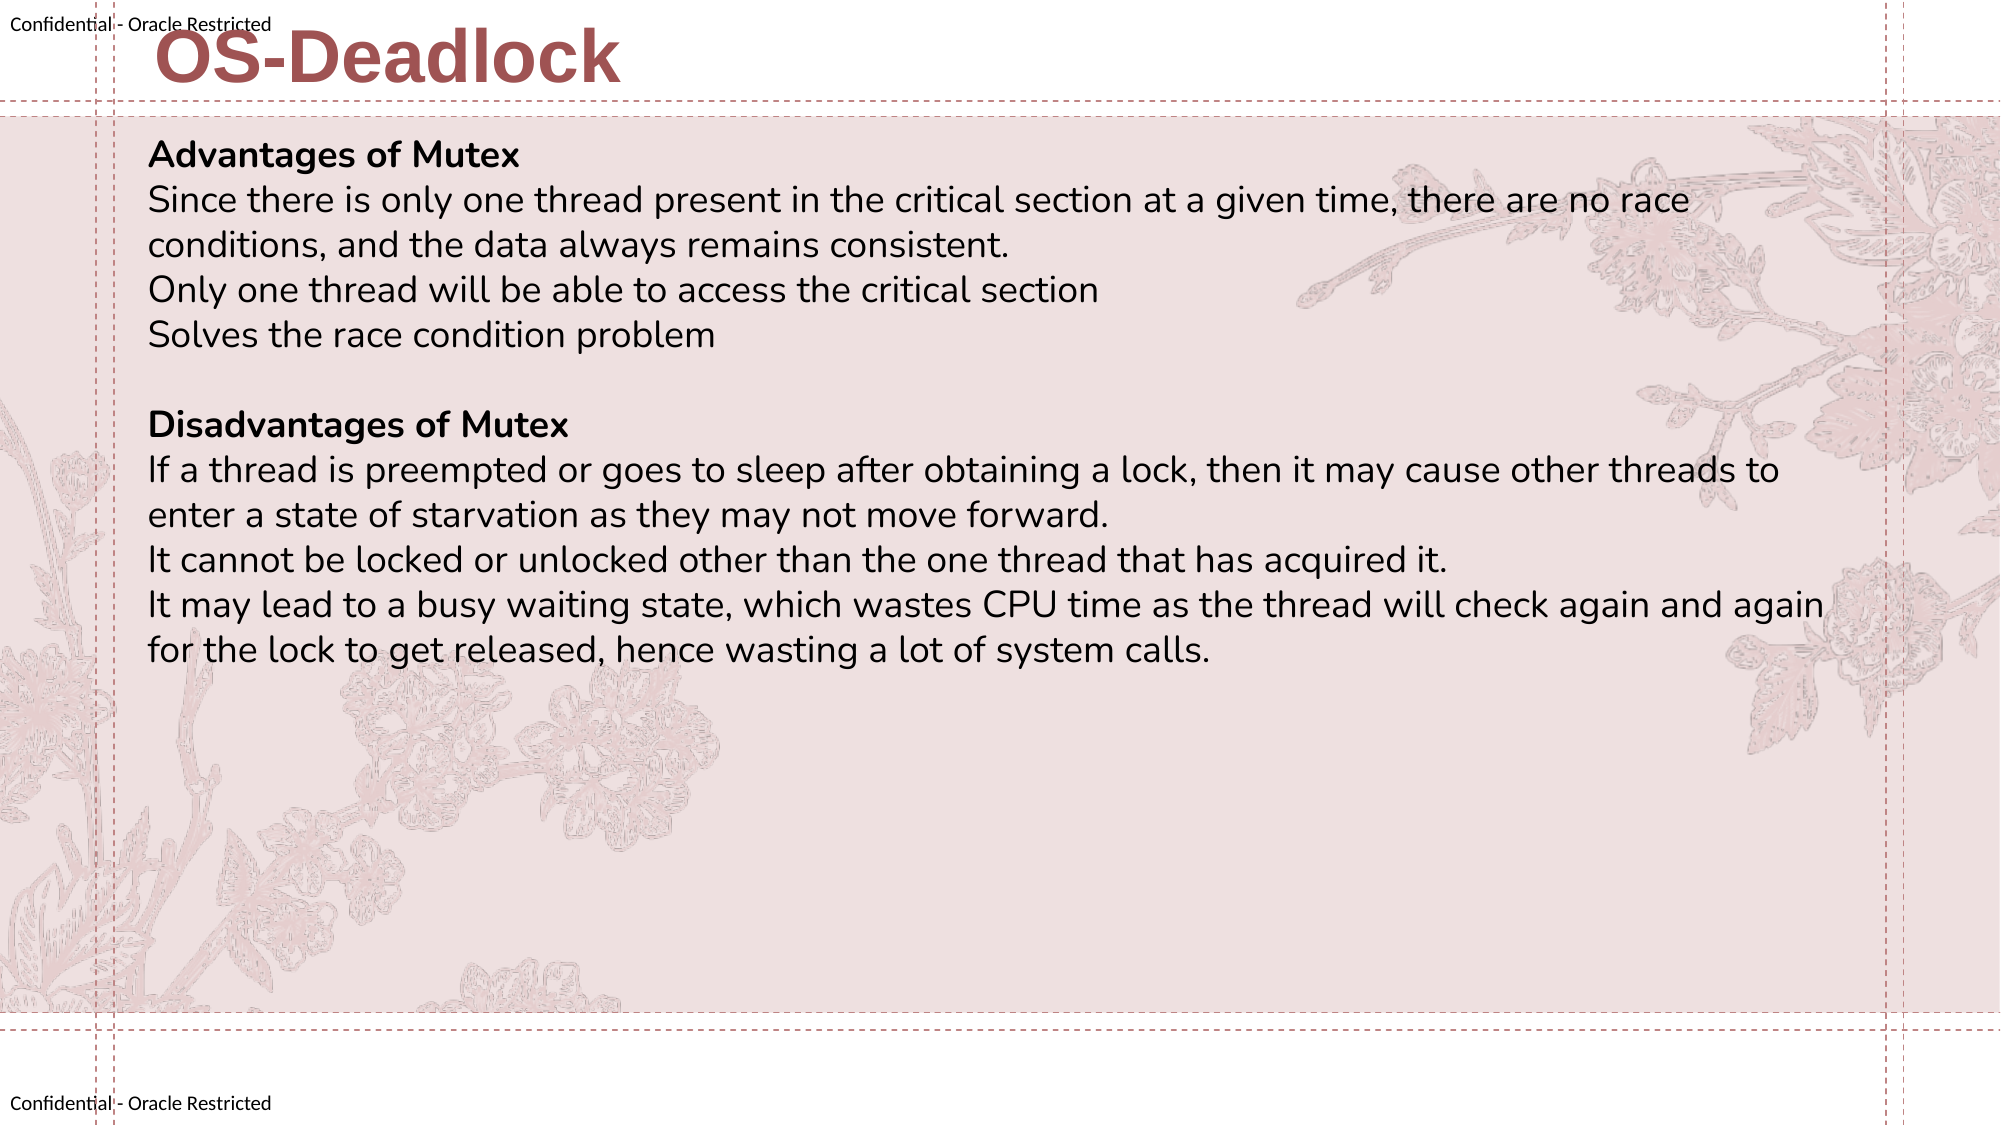

OS-Deadlock
Advantages of Mutex
Since there is only one thread present in the critical section at a given time, there are no race conditions, and the data always remains consistent.
Only one thread will be able to access the critical section
Solves the race condition problem

Disadvantages of Mutex
If a thread is preempted or goes to sleep after obtaining a lock, then it may cause other threads to enter a state of starvation as they may not move forward.
It cannot be locked or unlocked other than the one thread that has acquired it.
It may lead to a busy waiting state, which wastes CPU time as the thread will check again and again for the lock to get released, hence wasting a lot of system calls.